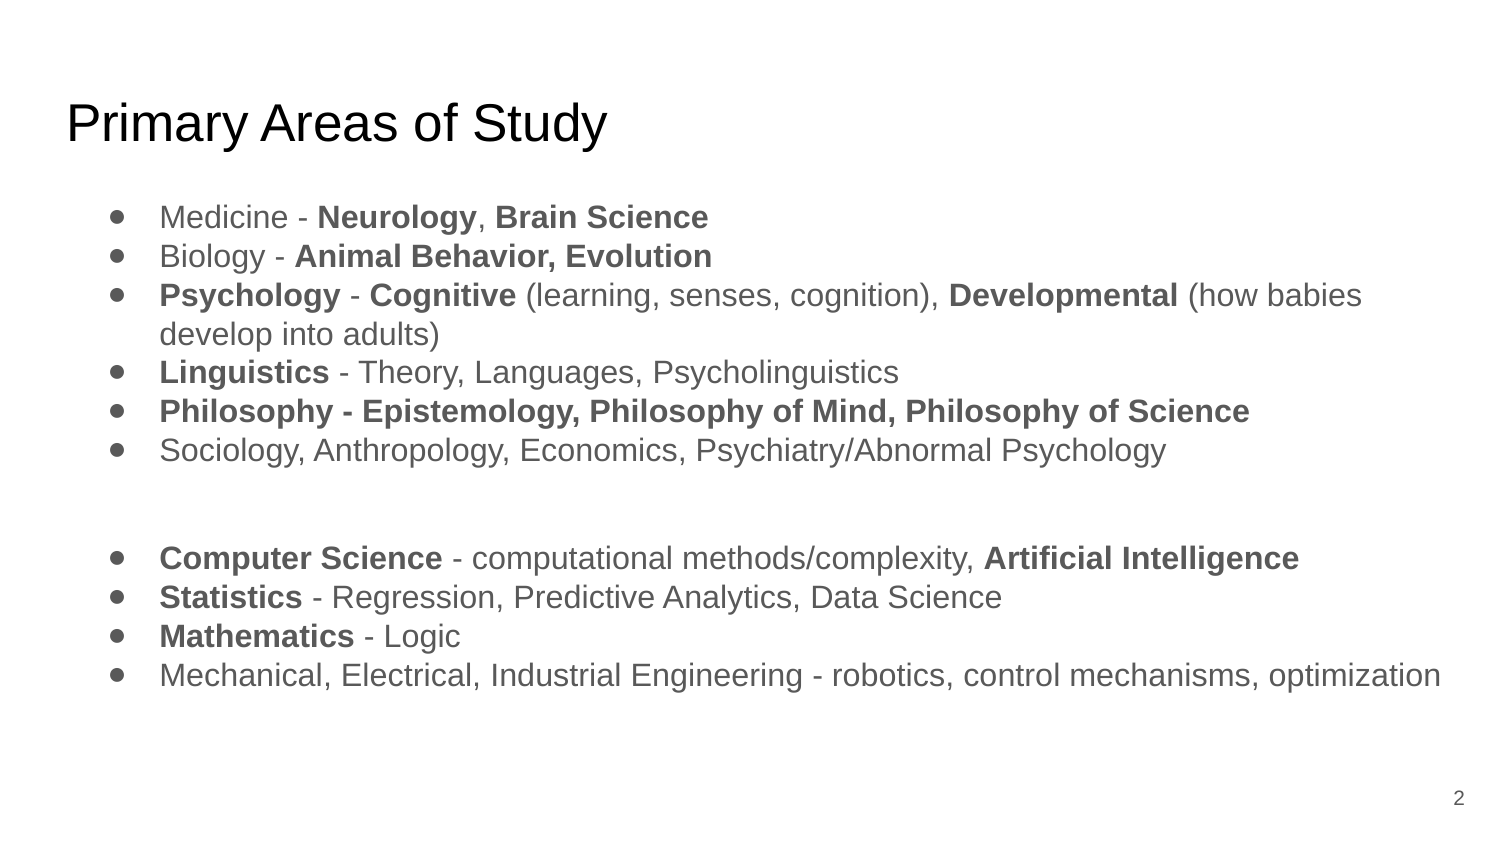

# Primary Areas of Study
Medicine - Neurology, Brain Science
Biology - Animal Behavior, Evolution
Psychology - Cognitive (learning, senses, cognition), Developmental (how babies develop into adults)
Linguistics - Theory, Languages, Psycholinguistics
Philosophy - Epistemology, Philosophy of Mind, Philosophy of Science
Sociology, Anthropology, Economics, Psychiatry/Abnormal Psychology

Computer Science - computational methods/complexity, Artificial Intelligence
Statistics - Regression, Predictive Analytics, Data Science
Mathematics - Logic
Mechanical, Electrical, Industrial Engineering - robotics, control mechanisms, optimization

2